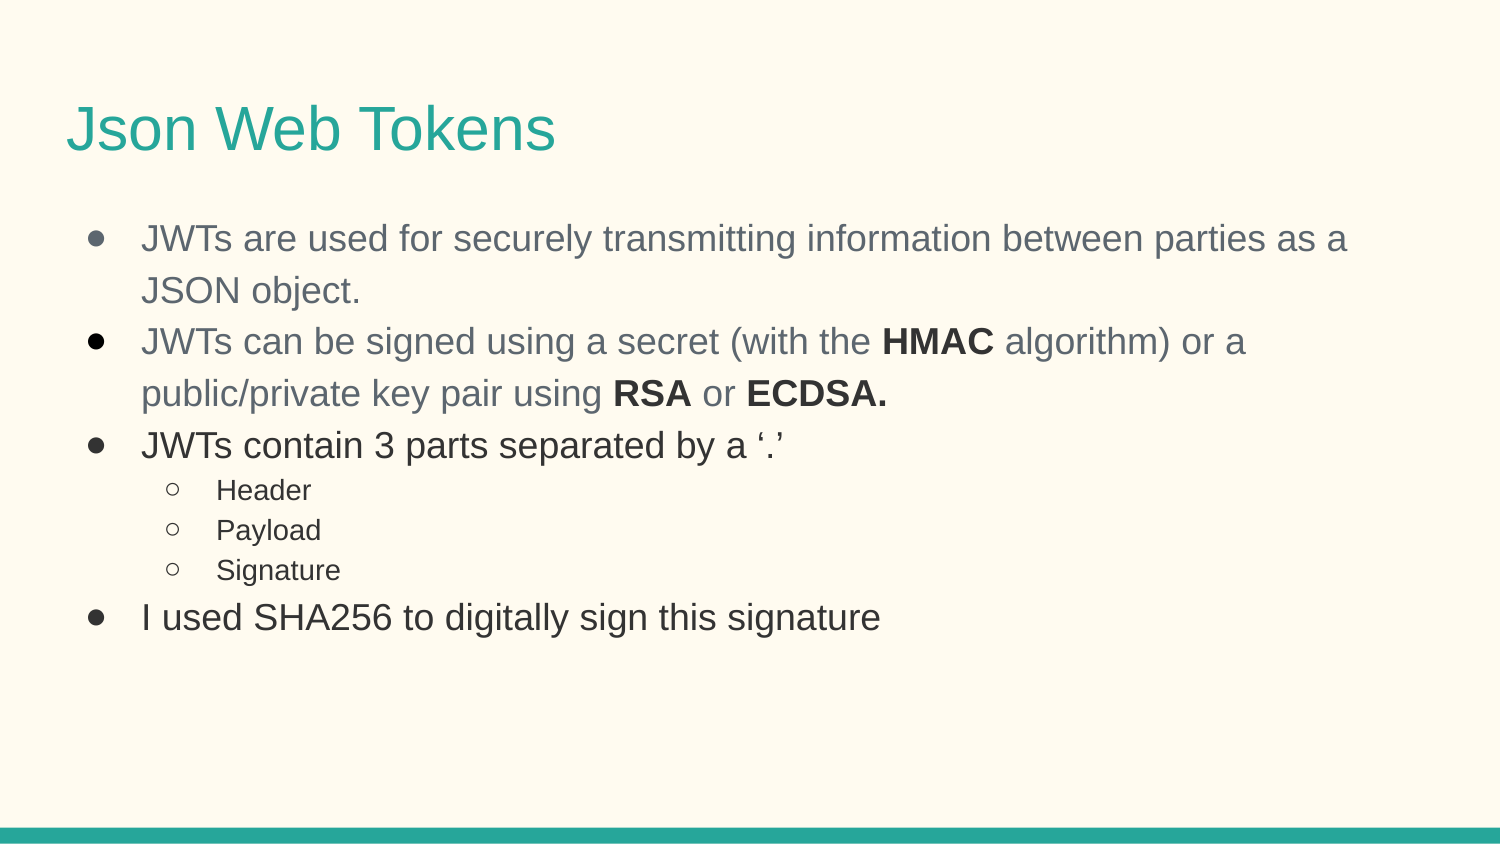

# Json Web Tokens
JWTs are used for securely transmitting information between parties as a JSON object.
JWTs can be signed using a secret (with the HMAC algorithm) or a public/private key pair using RSA or ECDSA.
JWTs contain 3 parts separated by a ‘.’
Header
Payload
Signature
I used SHA256 to digitally sign this signature